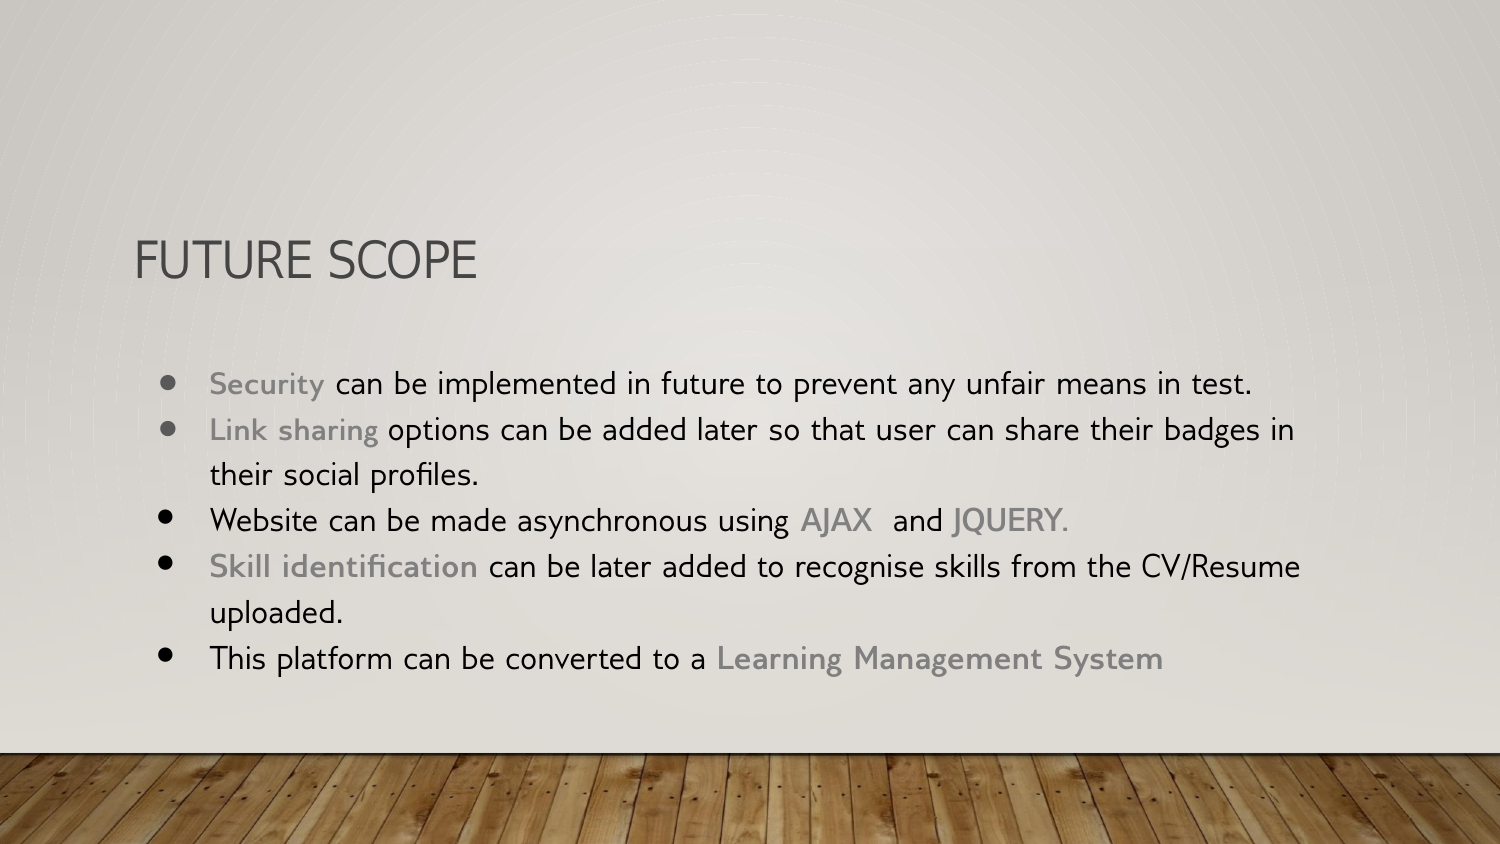

# FUTURE SCOPE
Security can be implemented in future to prevent any unfair means in test.
Link sharing options can be added later so that user can share their badges in their social profiles.
Website can be made asynchronous using AJAX  and JQUERY.
Skill identification can be later added to recognise skills from the CV/Resume uploaded.
This platform can be converted to a Learning Management System